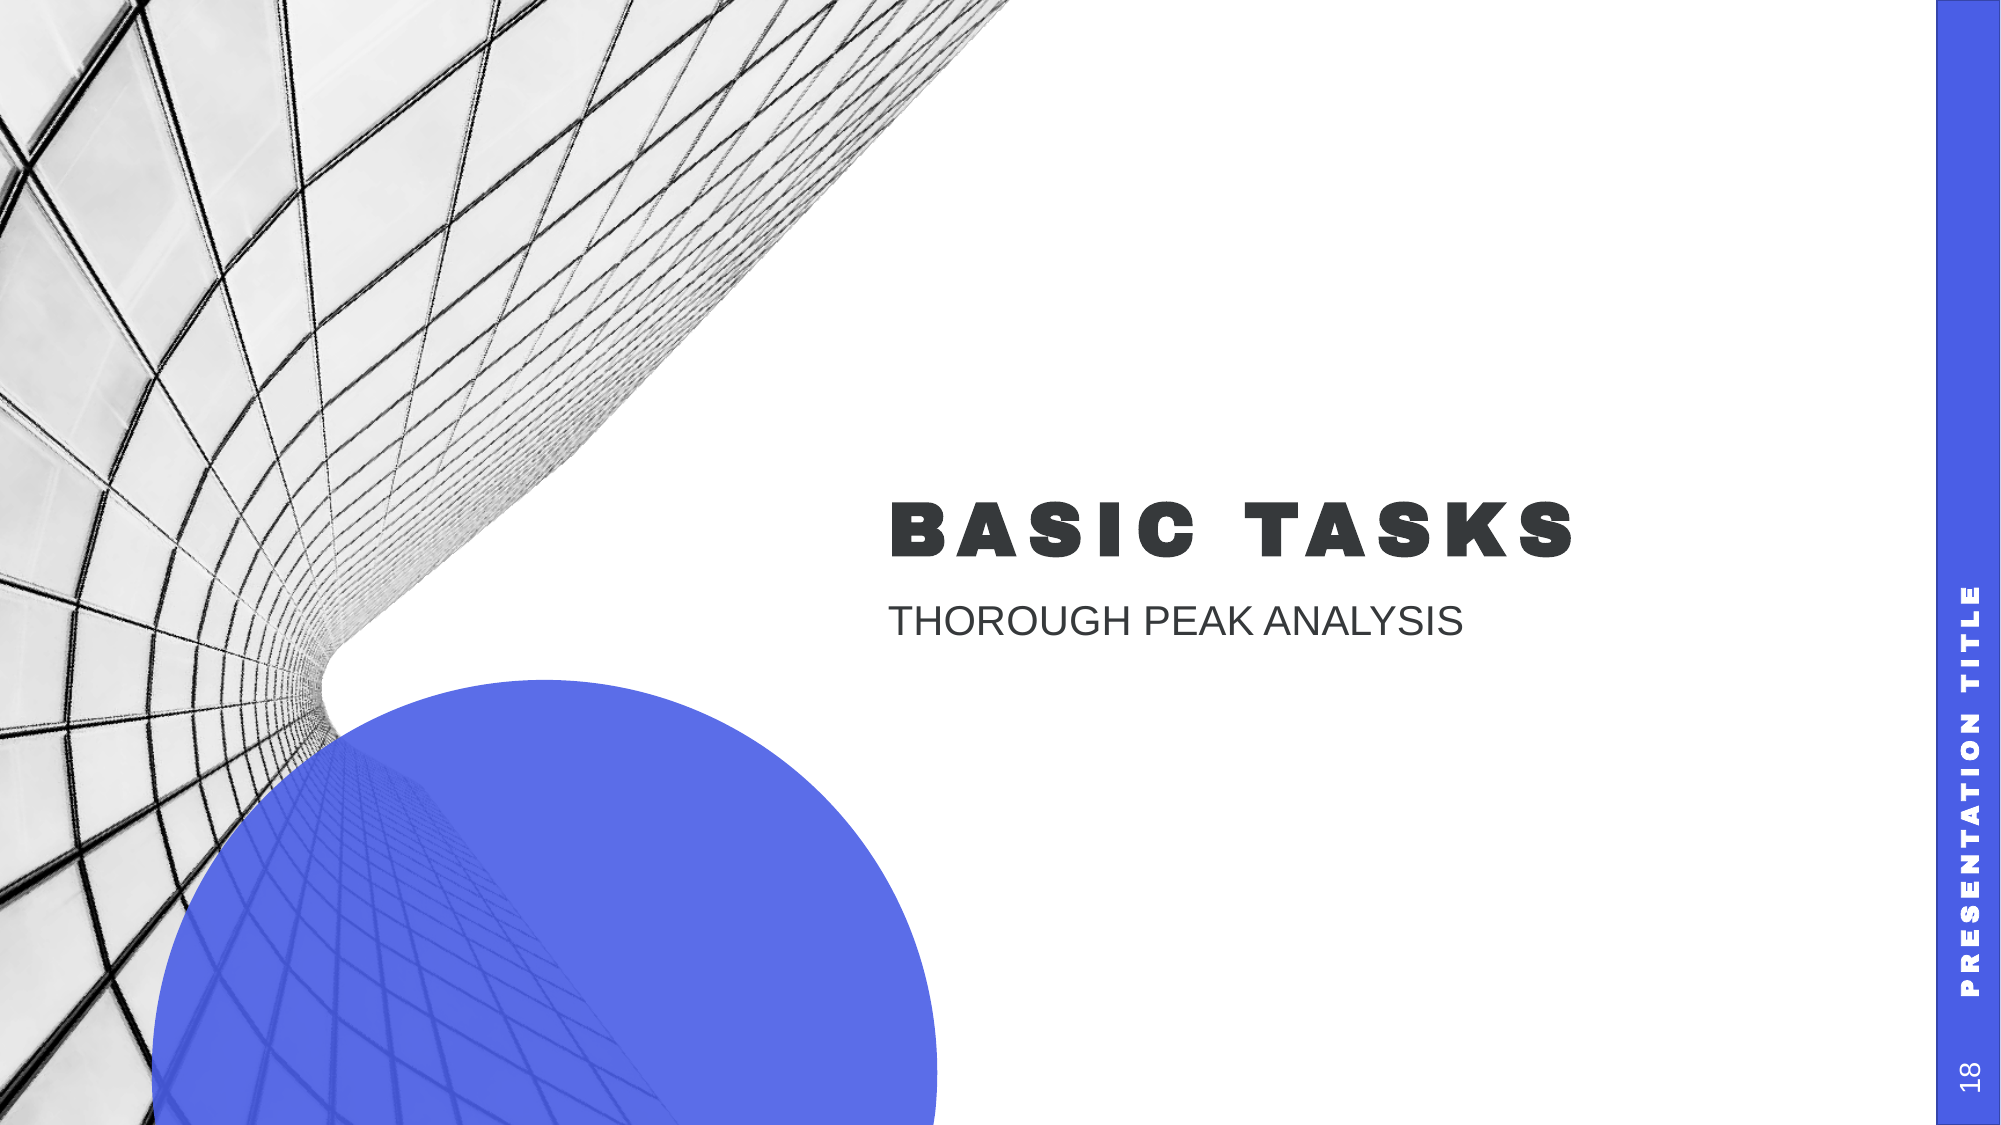

# Basic Tasks
Presentation Title
Thorough Peak Analysis
18